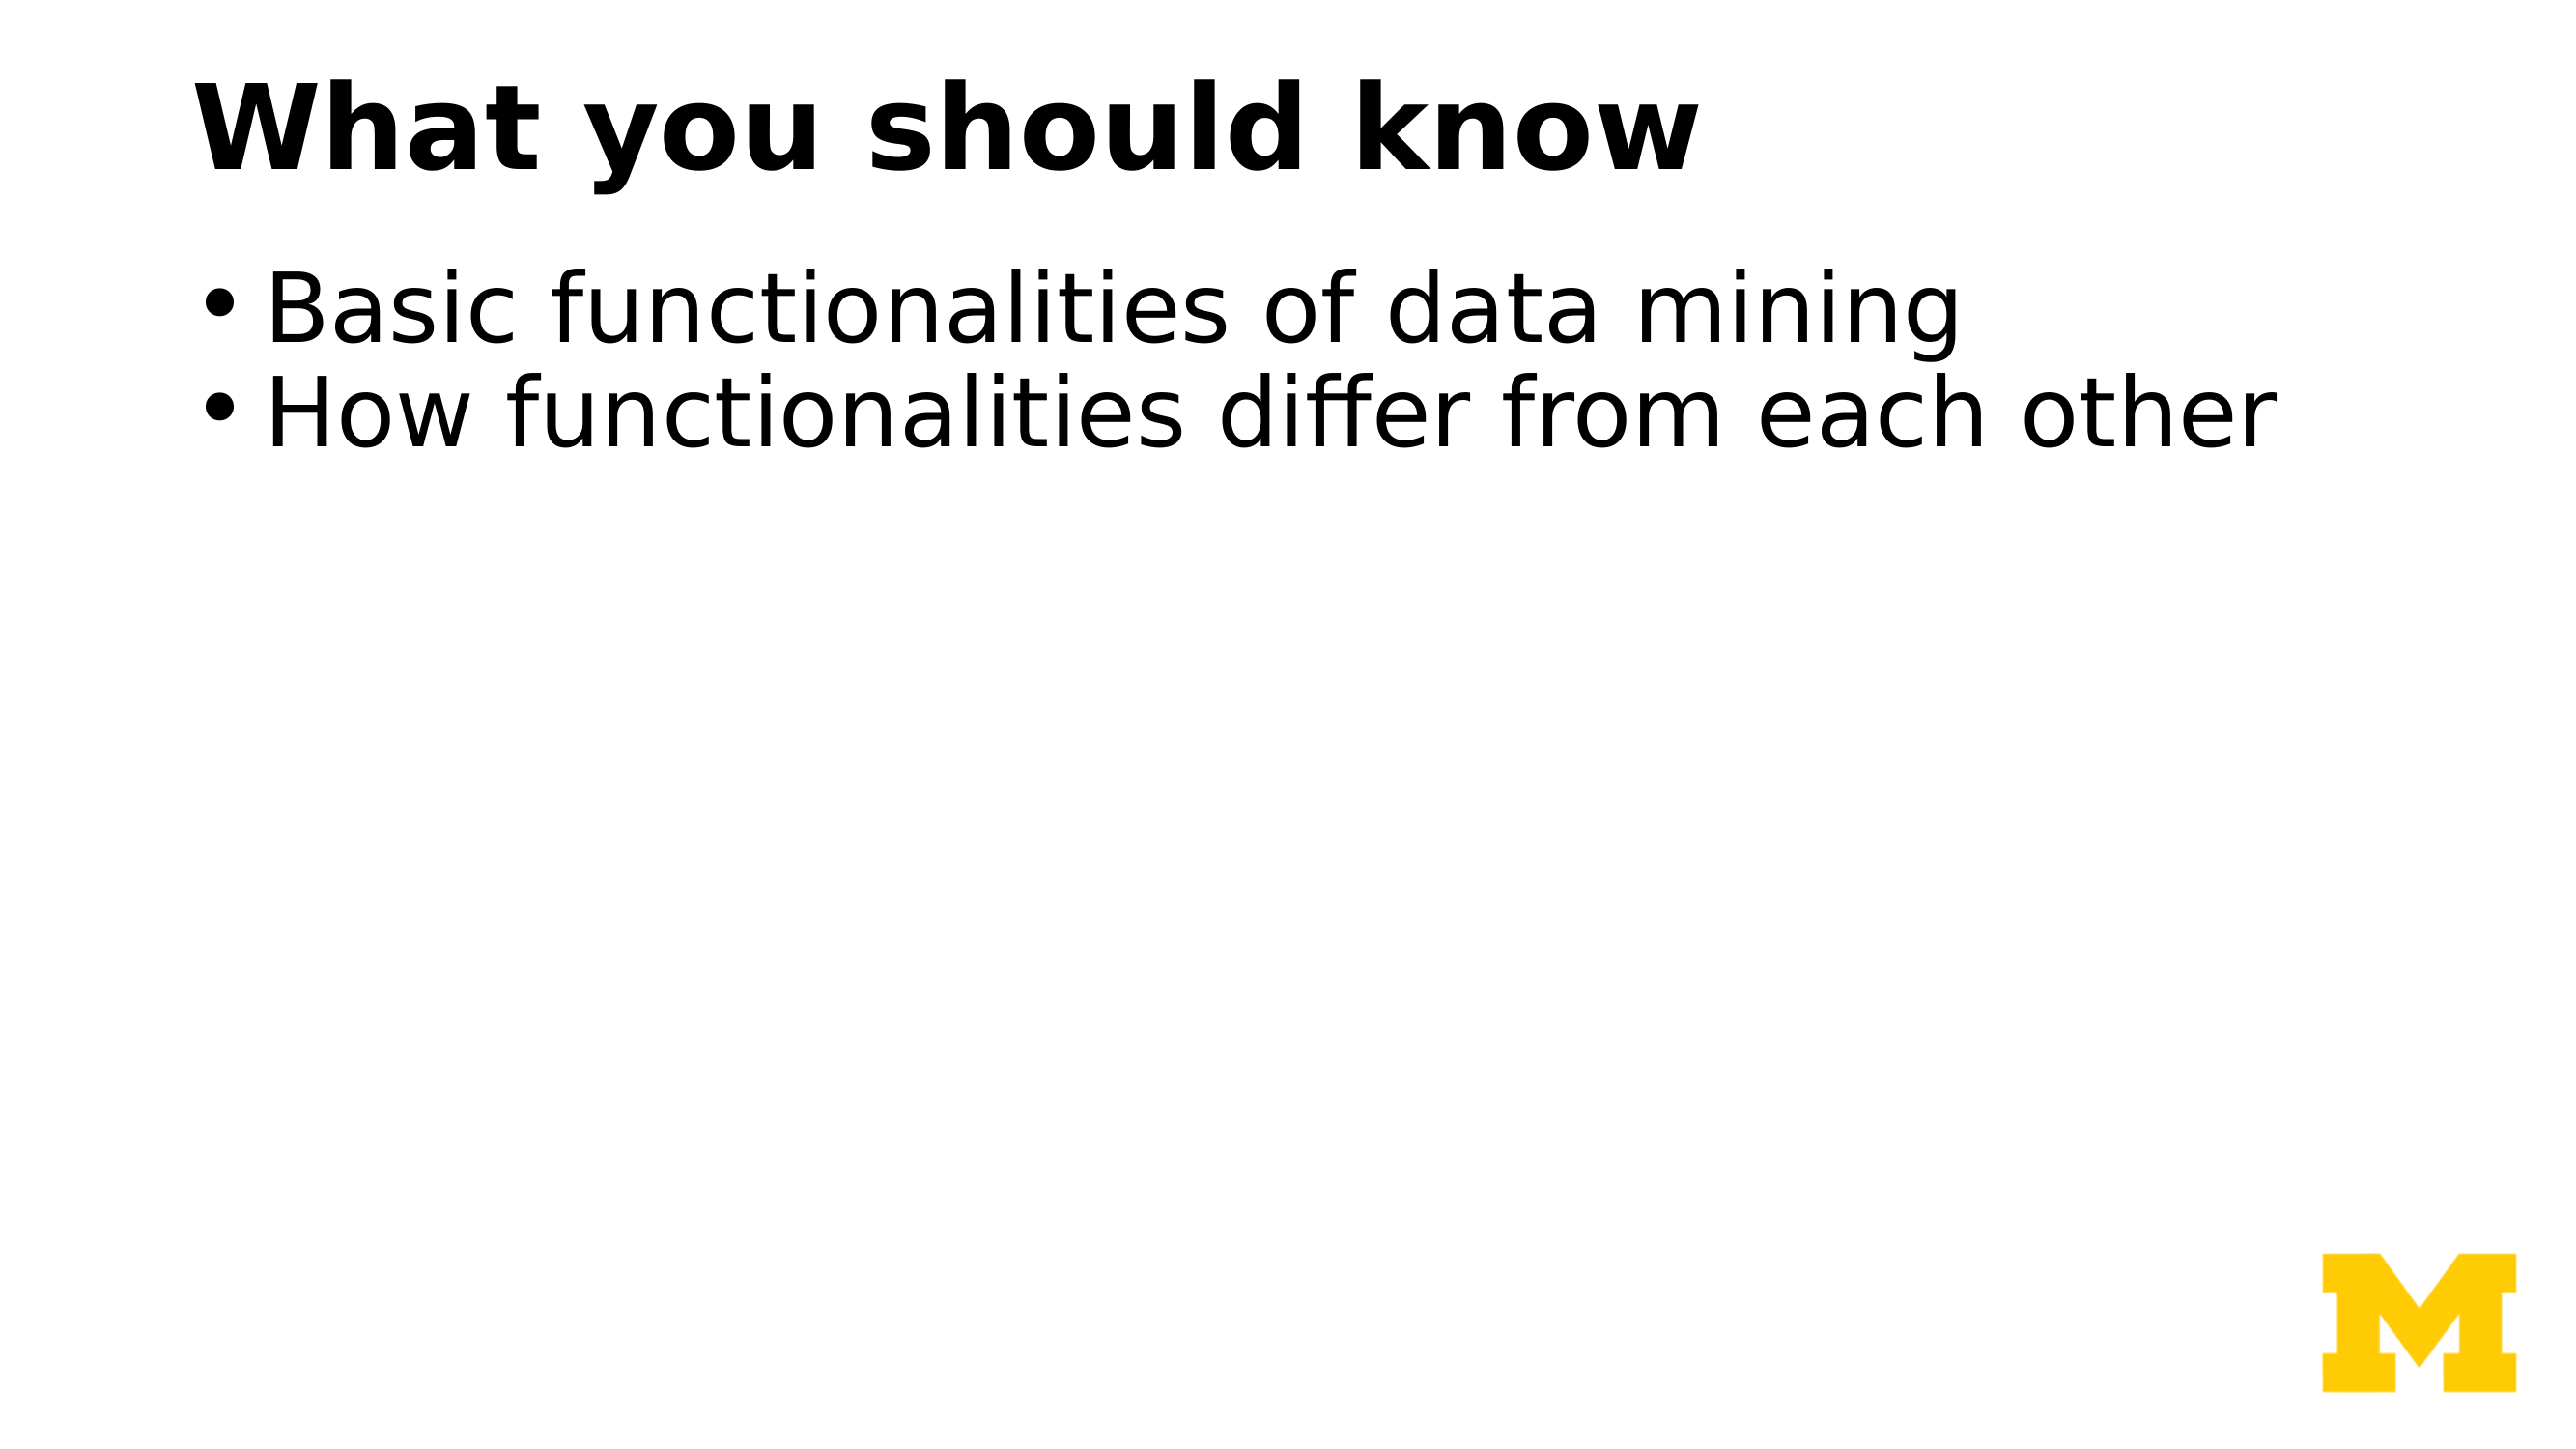

# What you should know
Basic functionalities of data mining
How functionalities differ from each other